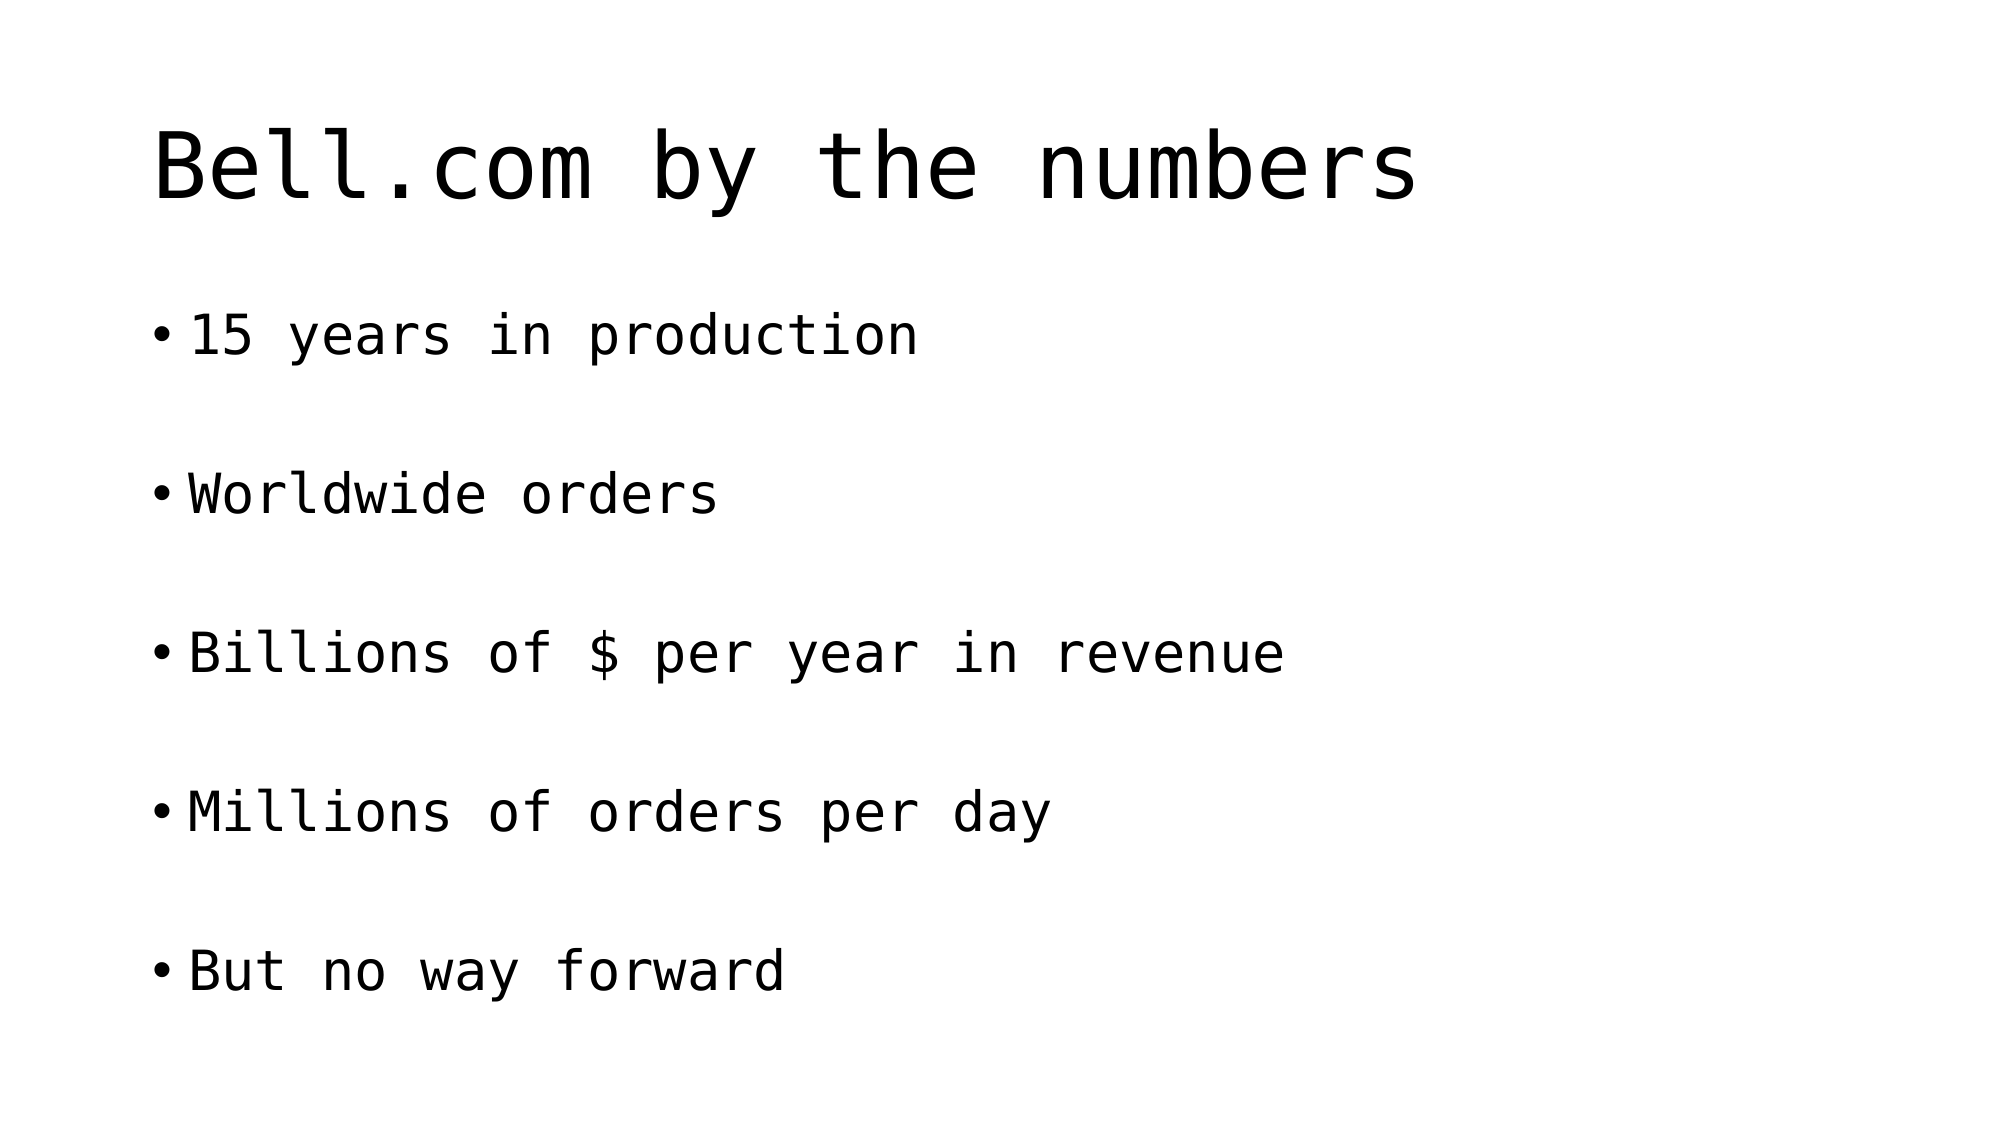

# Bell.com by the numbers
15 years in production

Worldwide orders

Billions of $ per year in revenue

Millions of orders per day

But no way forward